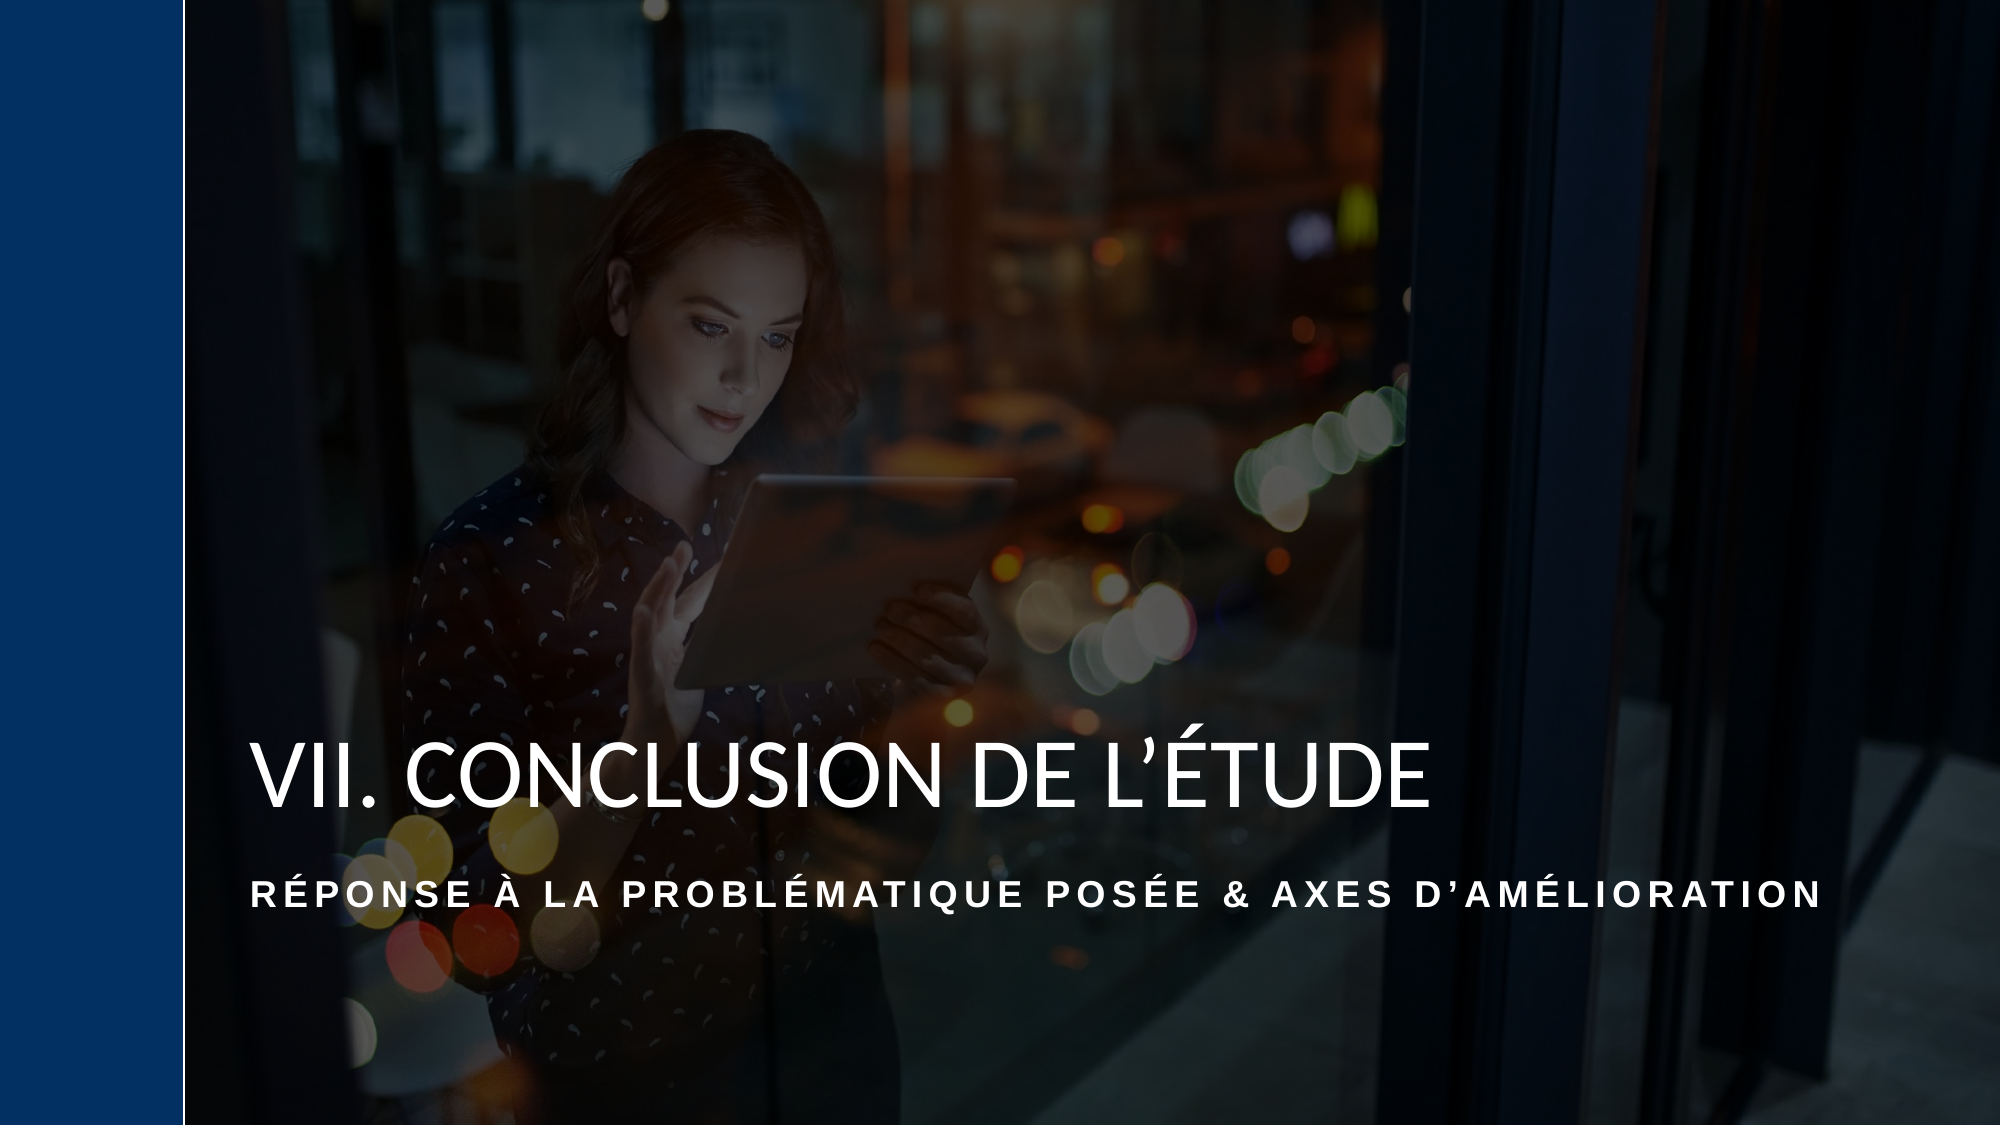

# ViI. Conclusion de l’étude
Réponse à la problématique posée & axes d’amélioration